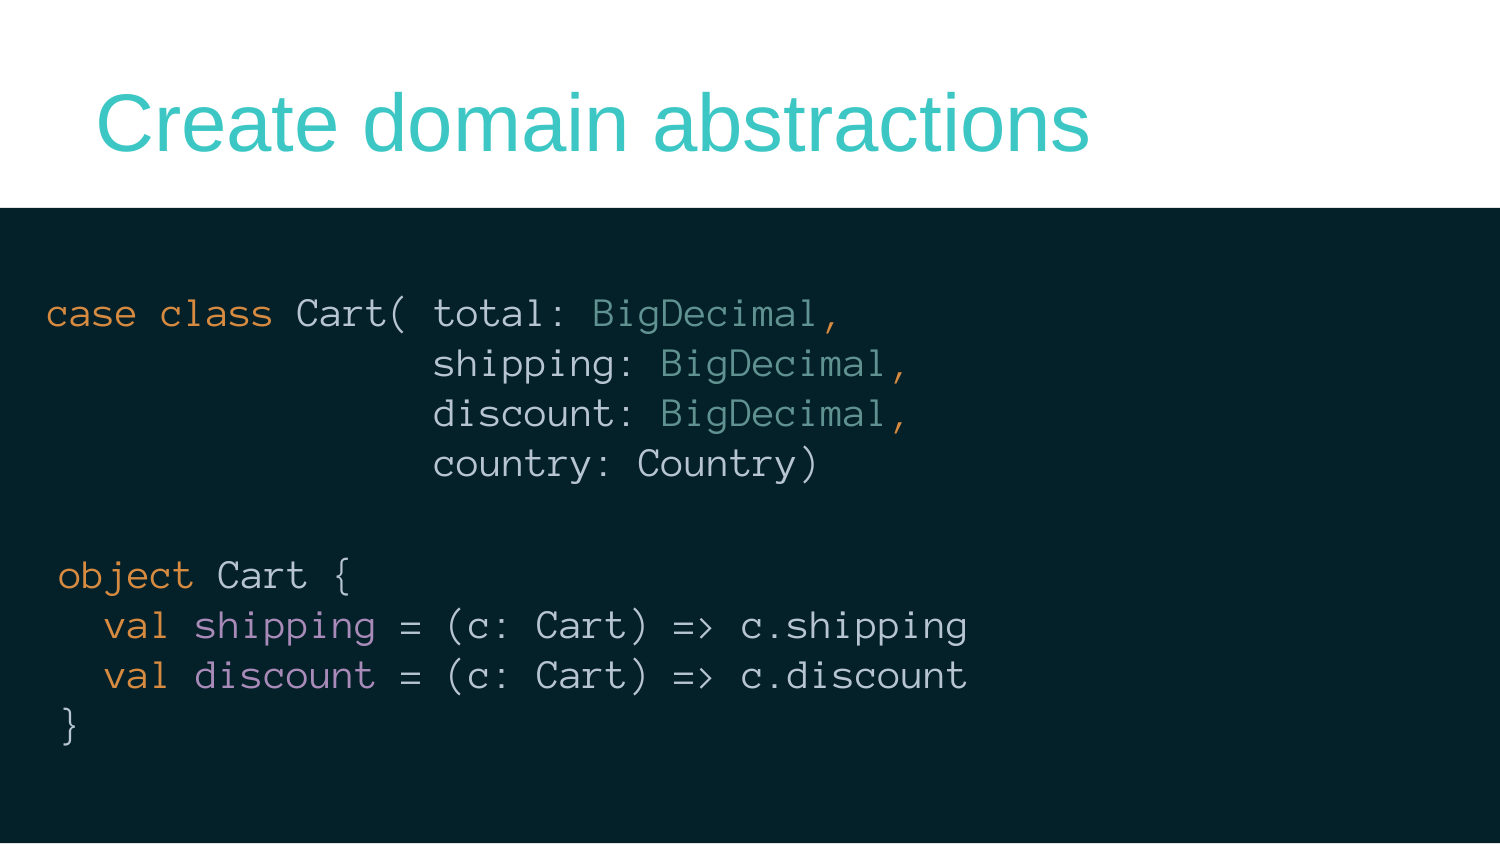

Create domain abstractions

case class Cart( total: BigDecimal,
                 shipping: BigDecimal,
                 discount: BigDecimal,
                 country: Country)
object Cart {
  val shipping = (c: Cart) => c.shipping
  val discount = (c: Cart) => c.discount
}